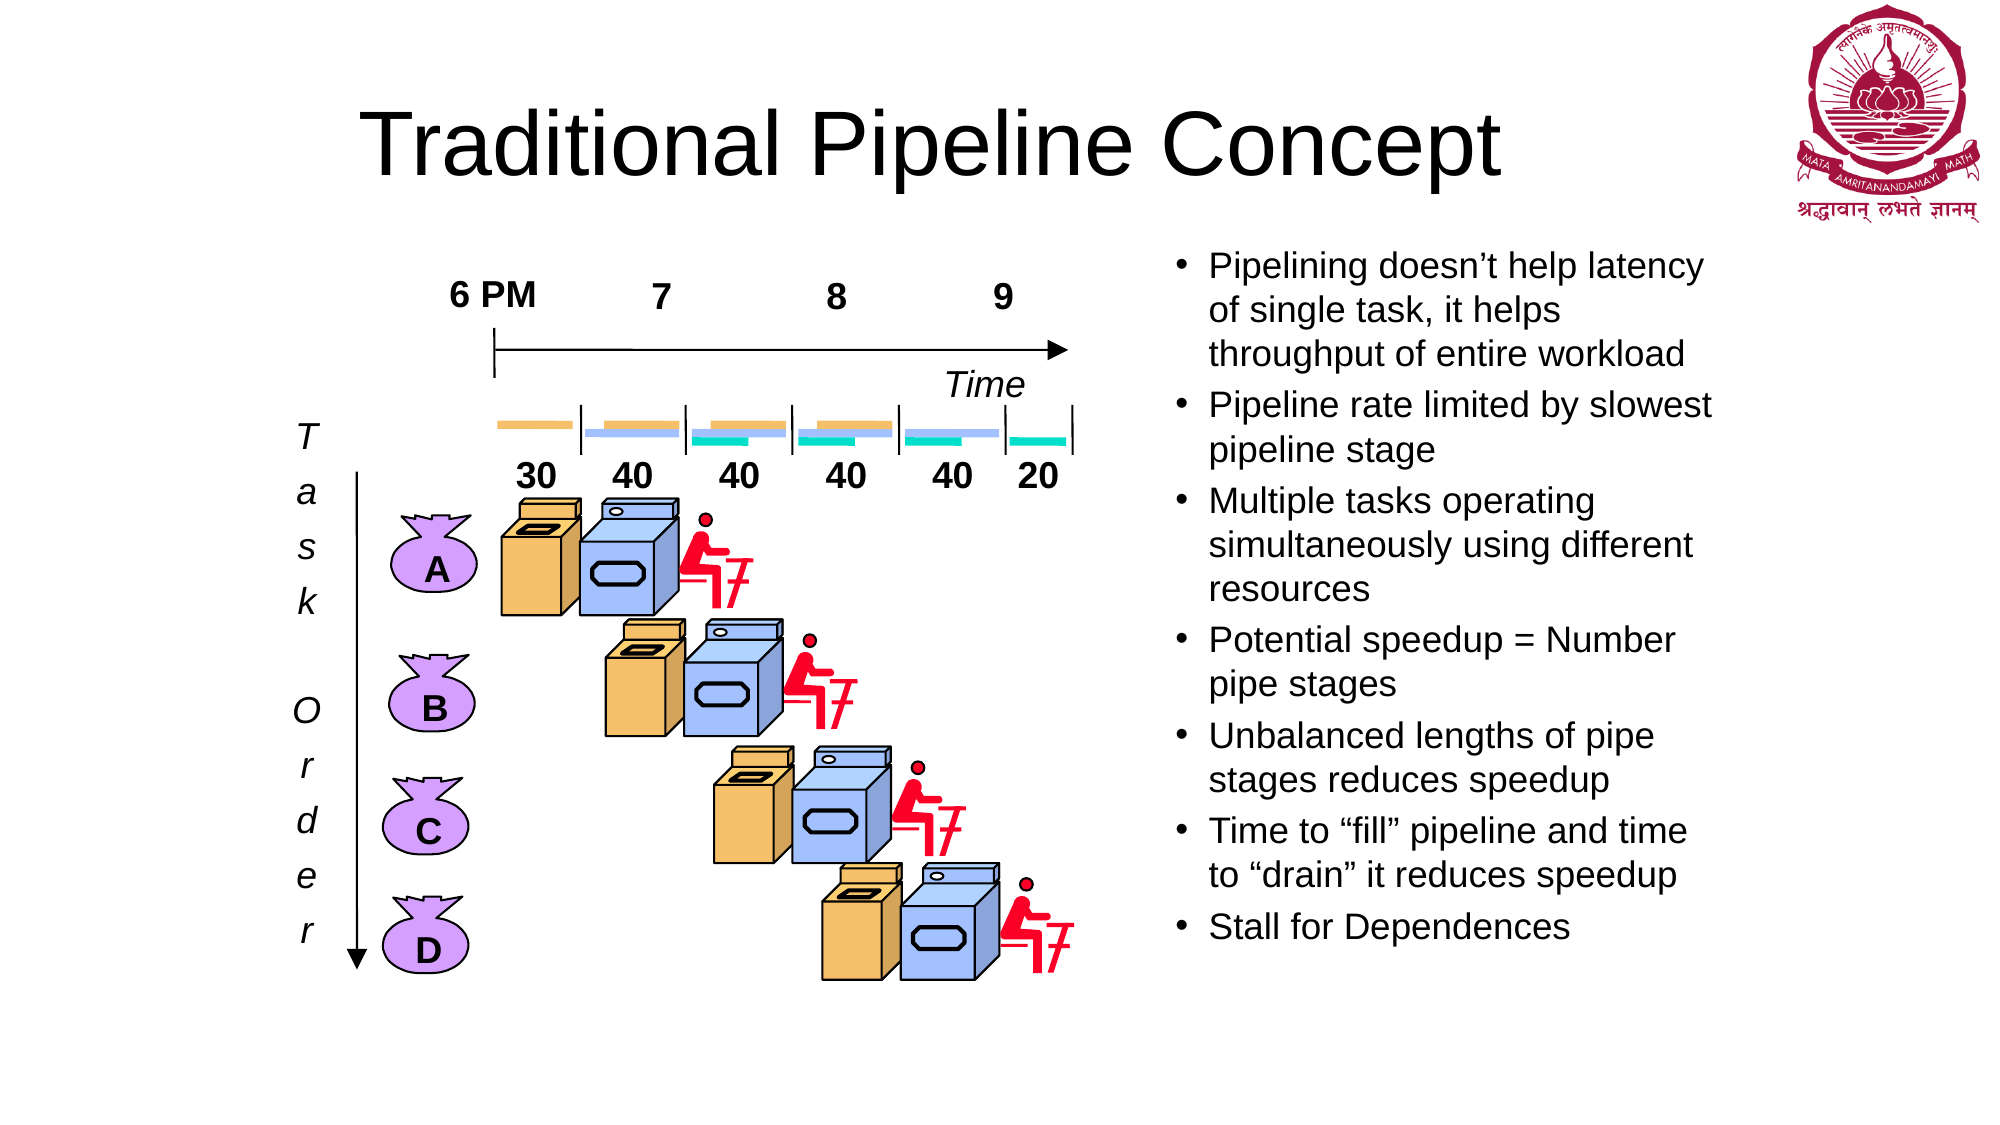

# Traditional Pipeline Concept
Pipelining doesn’t help latency of single task, it helps throughput of entire workload
Pipeline rate limited by slowest pipeline stage
Multiple tasks operating simultaneously using different resources
Potential speedup = Number pipe stages
Unbalanced lengths of pipe stages reduces speedup
Time to “fill” pipeline and time to “drain” it reduces speedup
Stall for Dependences
6 PM
7
8
9

Time

T
a
s
k

O
r
d
e
r

40

40

40

30
40
20

A

B

C

D